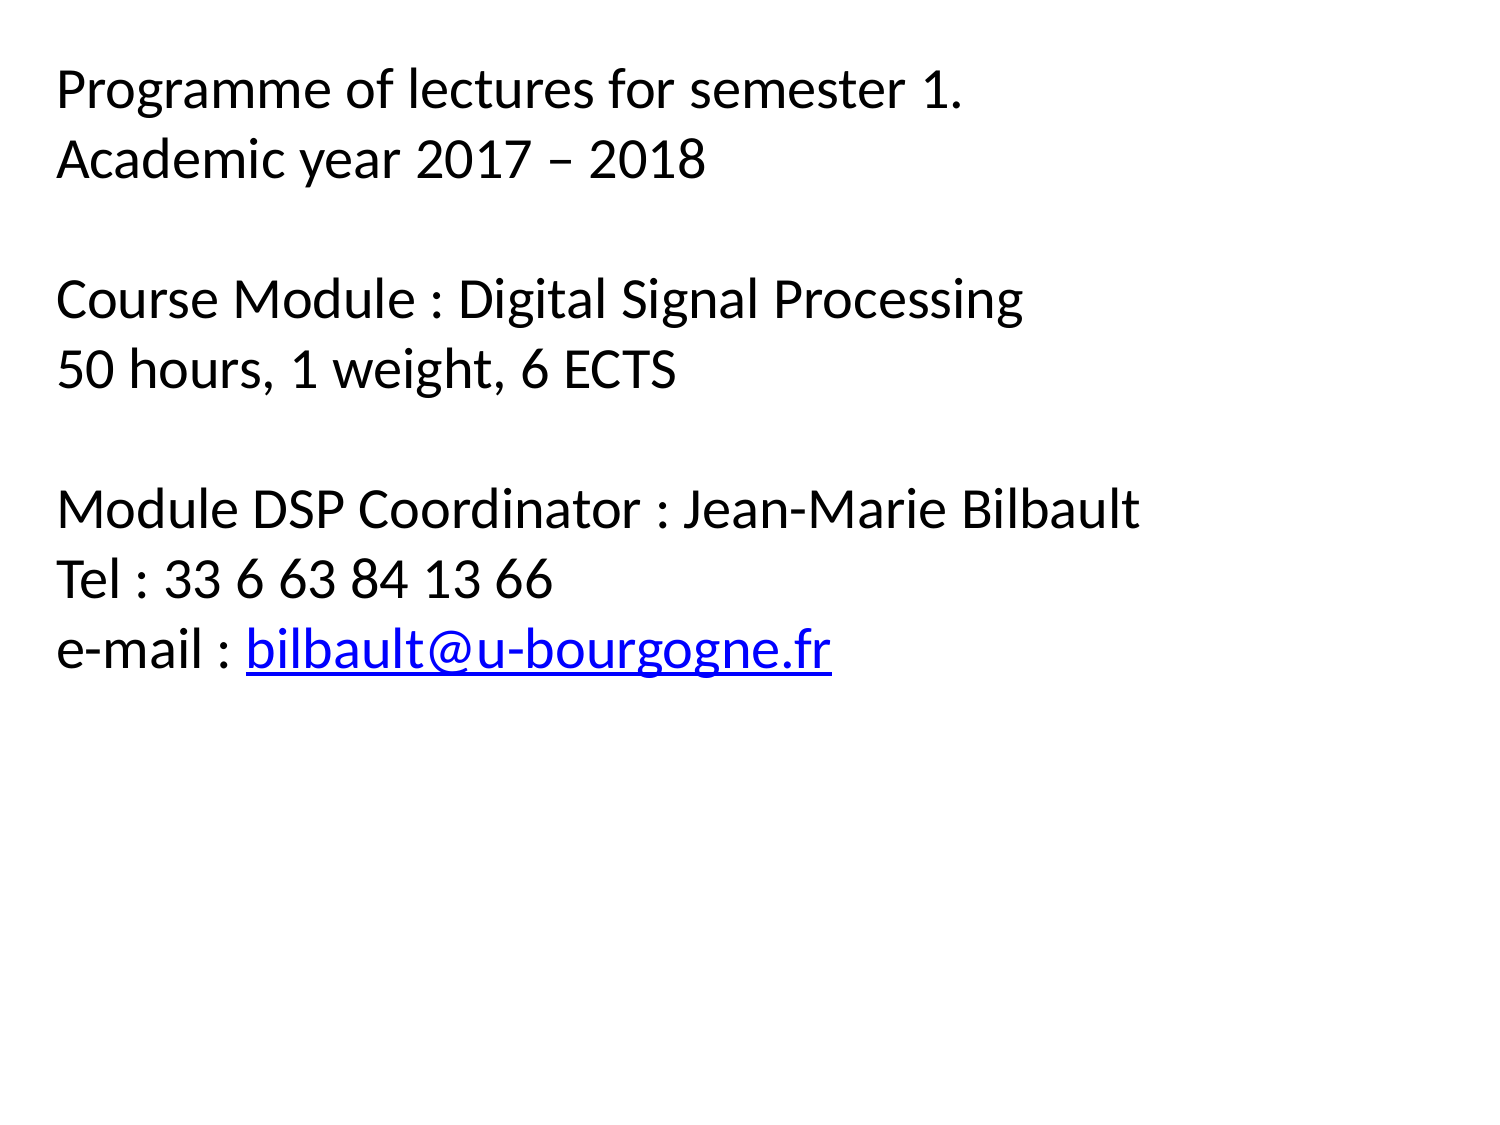

Programme of lectures for semester 1.
Academic year 2017 – 2018

Course Module : Digital Signal Processing
50 hours, 1 weight, 6 ECTS

Module DSP Coordinator : Jean-Marie Bilbault
Tel : 33 6 63 84 13 66
e-mail : bilbault@u-bourgogne.fr